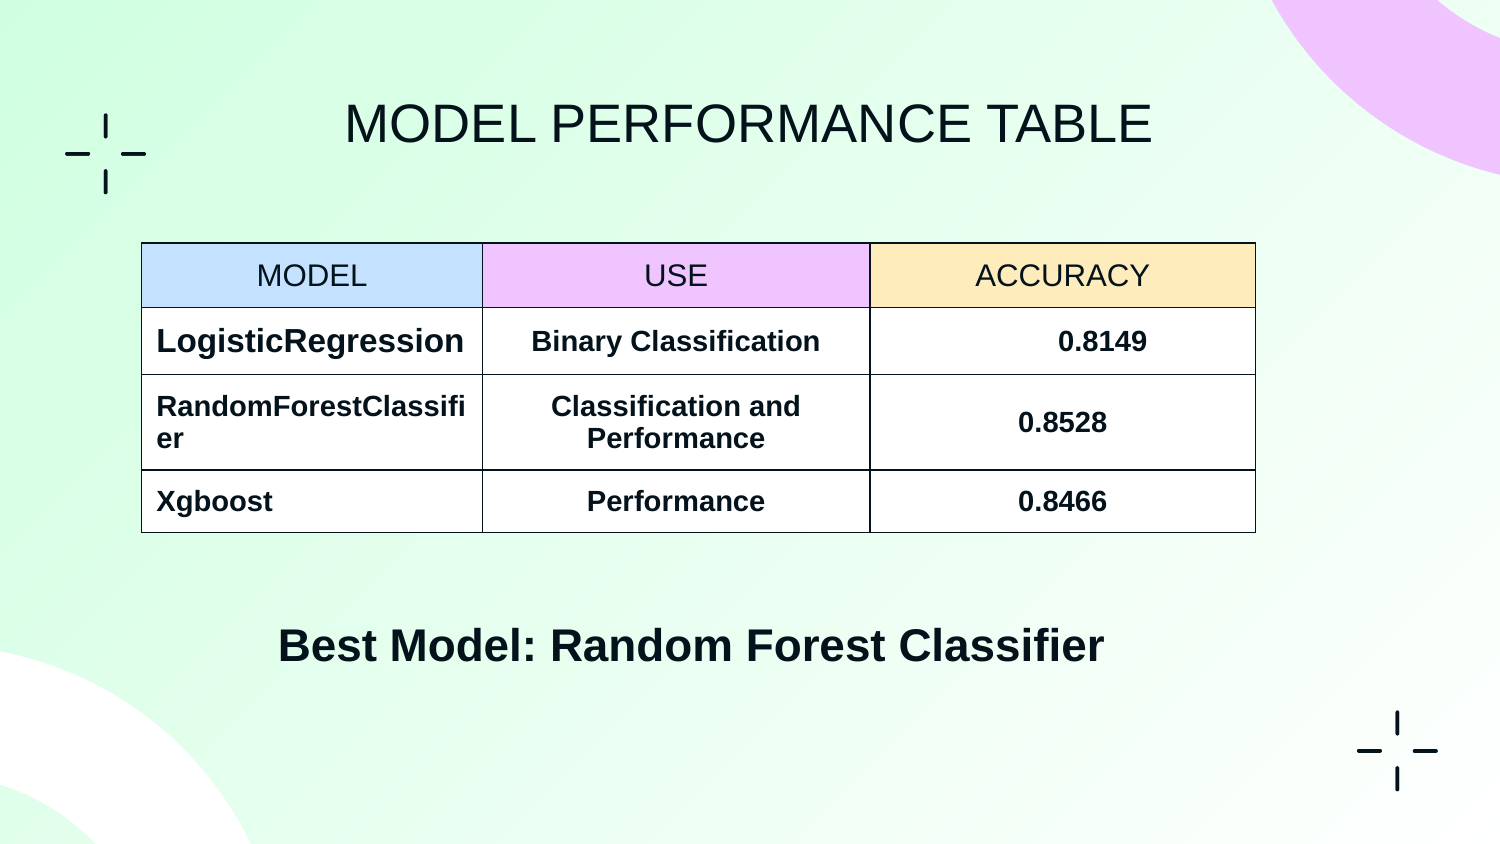

# MODEL PERFORMANCE TABLE
| MODEL | USE | ACCURACY |
| --- | --- | --- |
| LogisticRegression | Binary Classification | 0.8149 |
| RandomForestClassifier | Classification and Performance | 0.8528 |
| Xgboost | Performance | 0.8466 |
Best Model: Random Forest Classifier